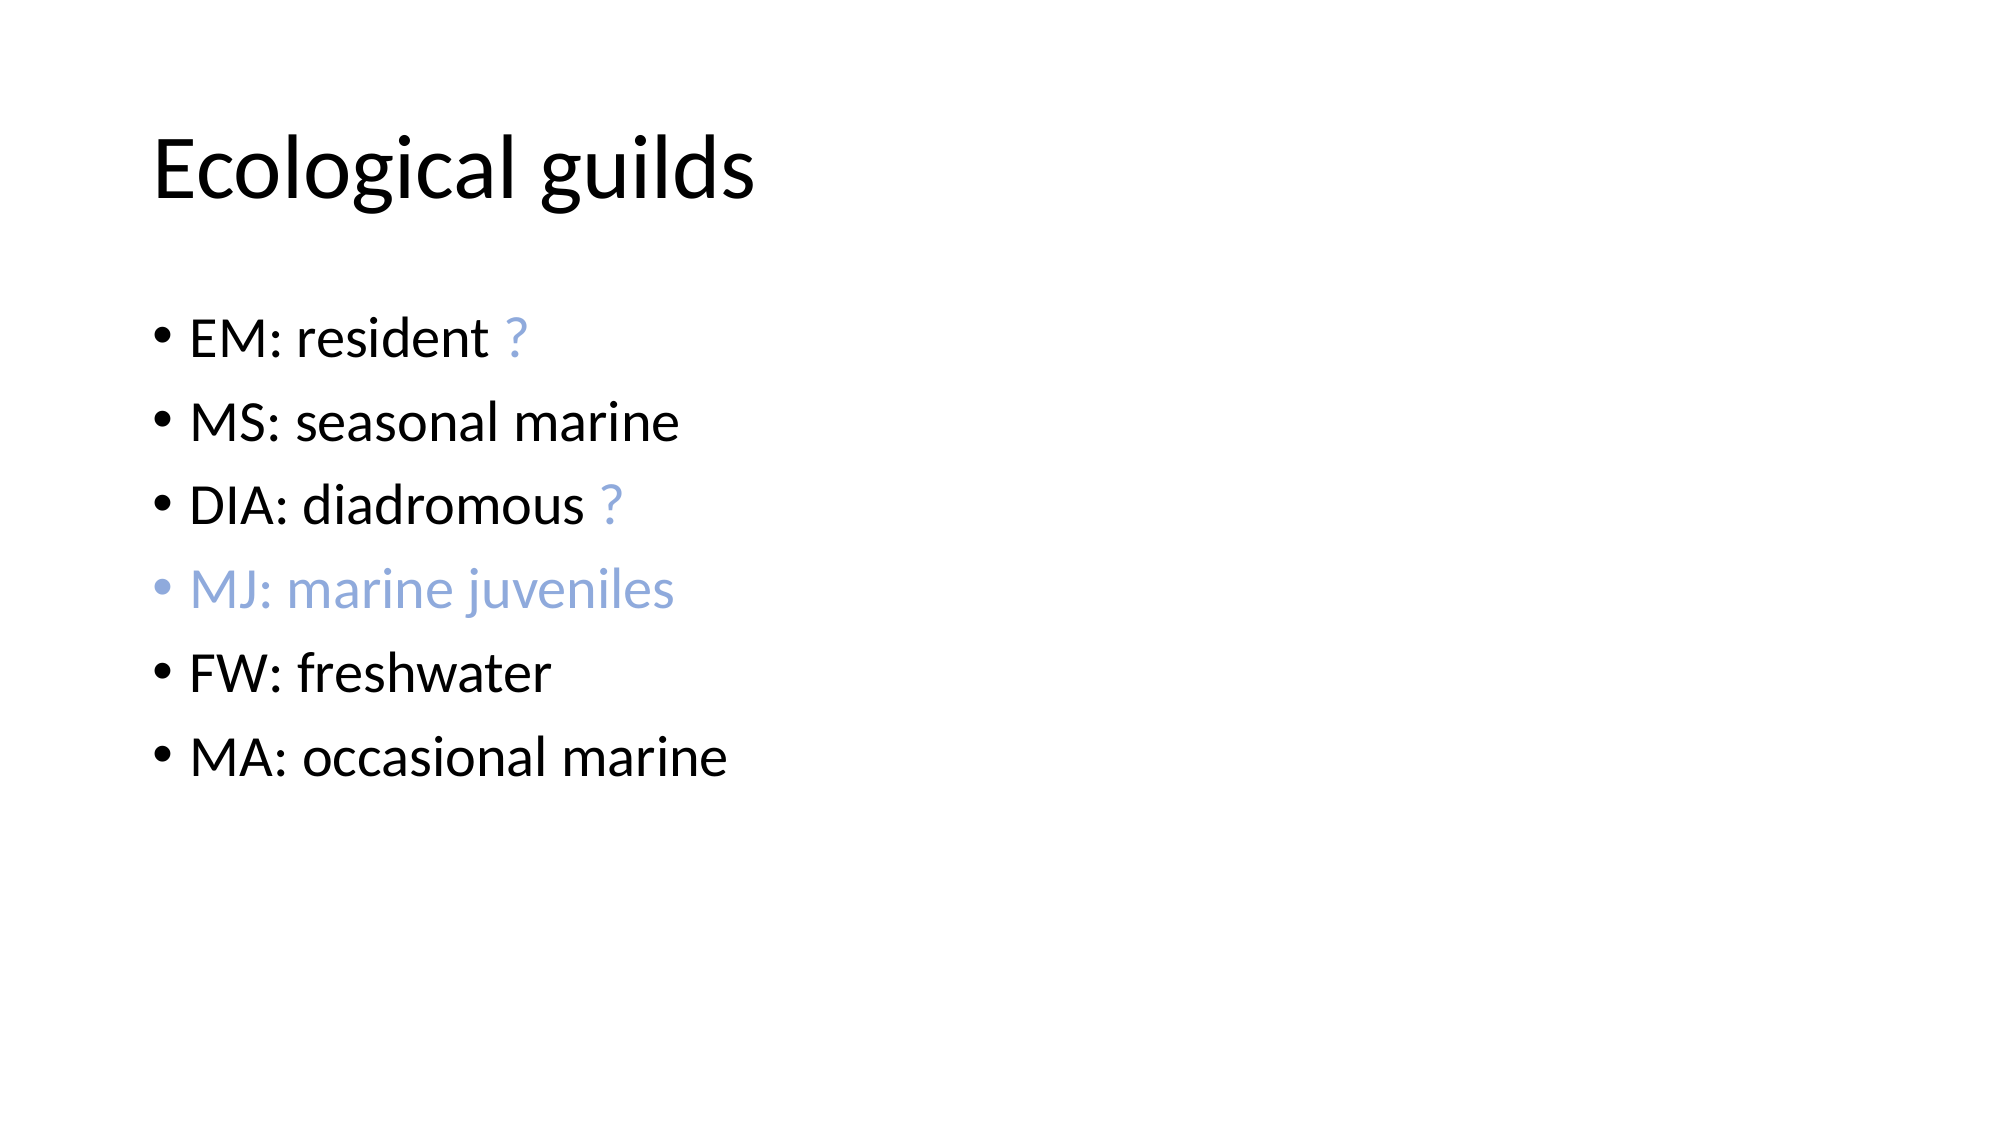

# Ecological guilds
EM: resident ?
MS: seasonal marine
DIA: diadromous ?
MJ: marine juveniles
FW: freshwater
MA: occasional marine